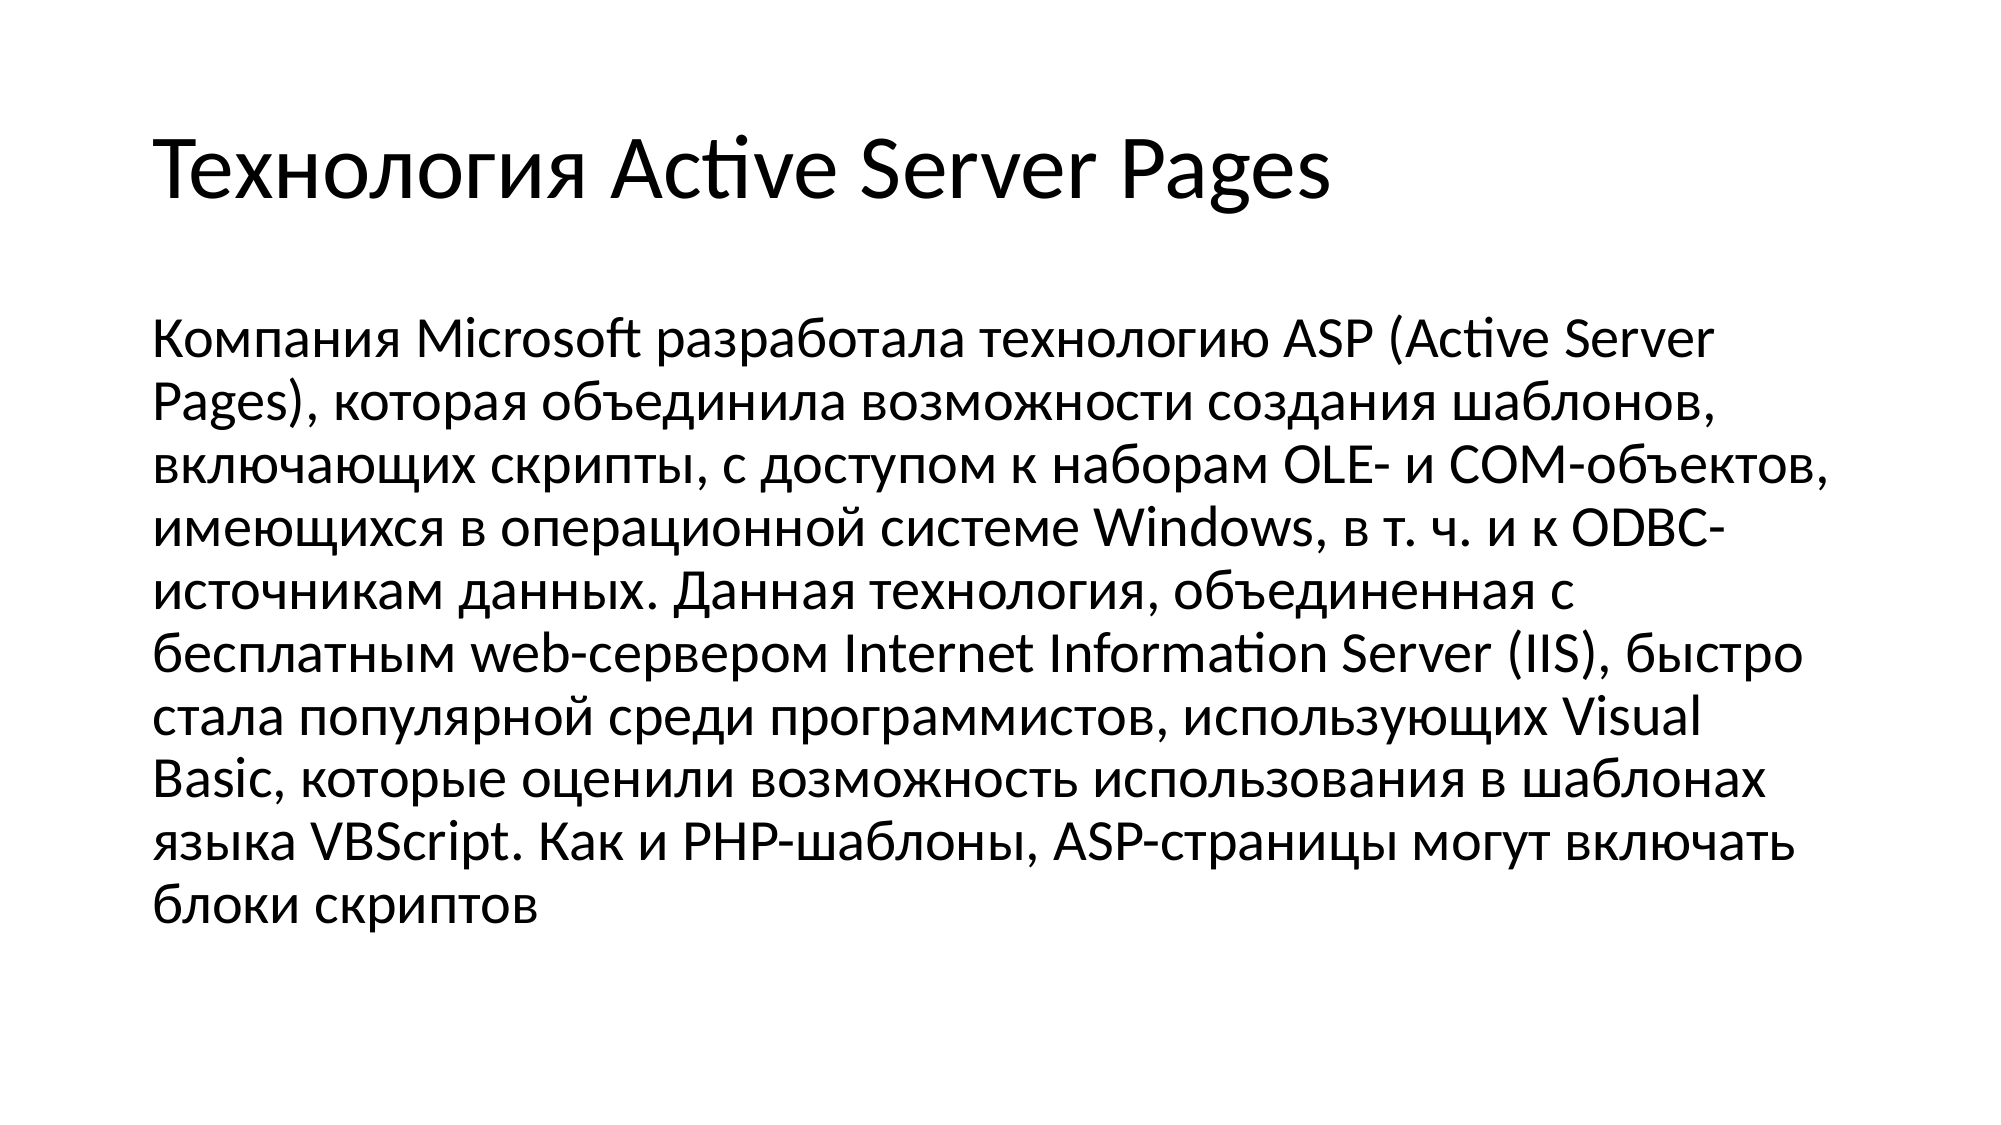

# Технология Active Server Pages
Компания Microsoft разработала технологию ASP (Active Server Pages), которая объединила возможности создания шаблонов, включающих скрипты, с доступом к наборам OLE- и COM-объектов, имеющихся в операционной системе Windows, в т. ч. и к ODBC-источникам данных. Данная технология, объединенная с бесплатным web-сервером Internet Information Server (IIS), быстро стала популярной среди программистов, использующих Visual Basic, которые оценили возможность использования в шаблонах языка VBScript. Как и PHP-шаблоны, ASP-страницы могут включать блоки скриптов